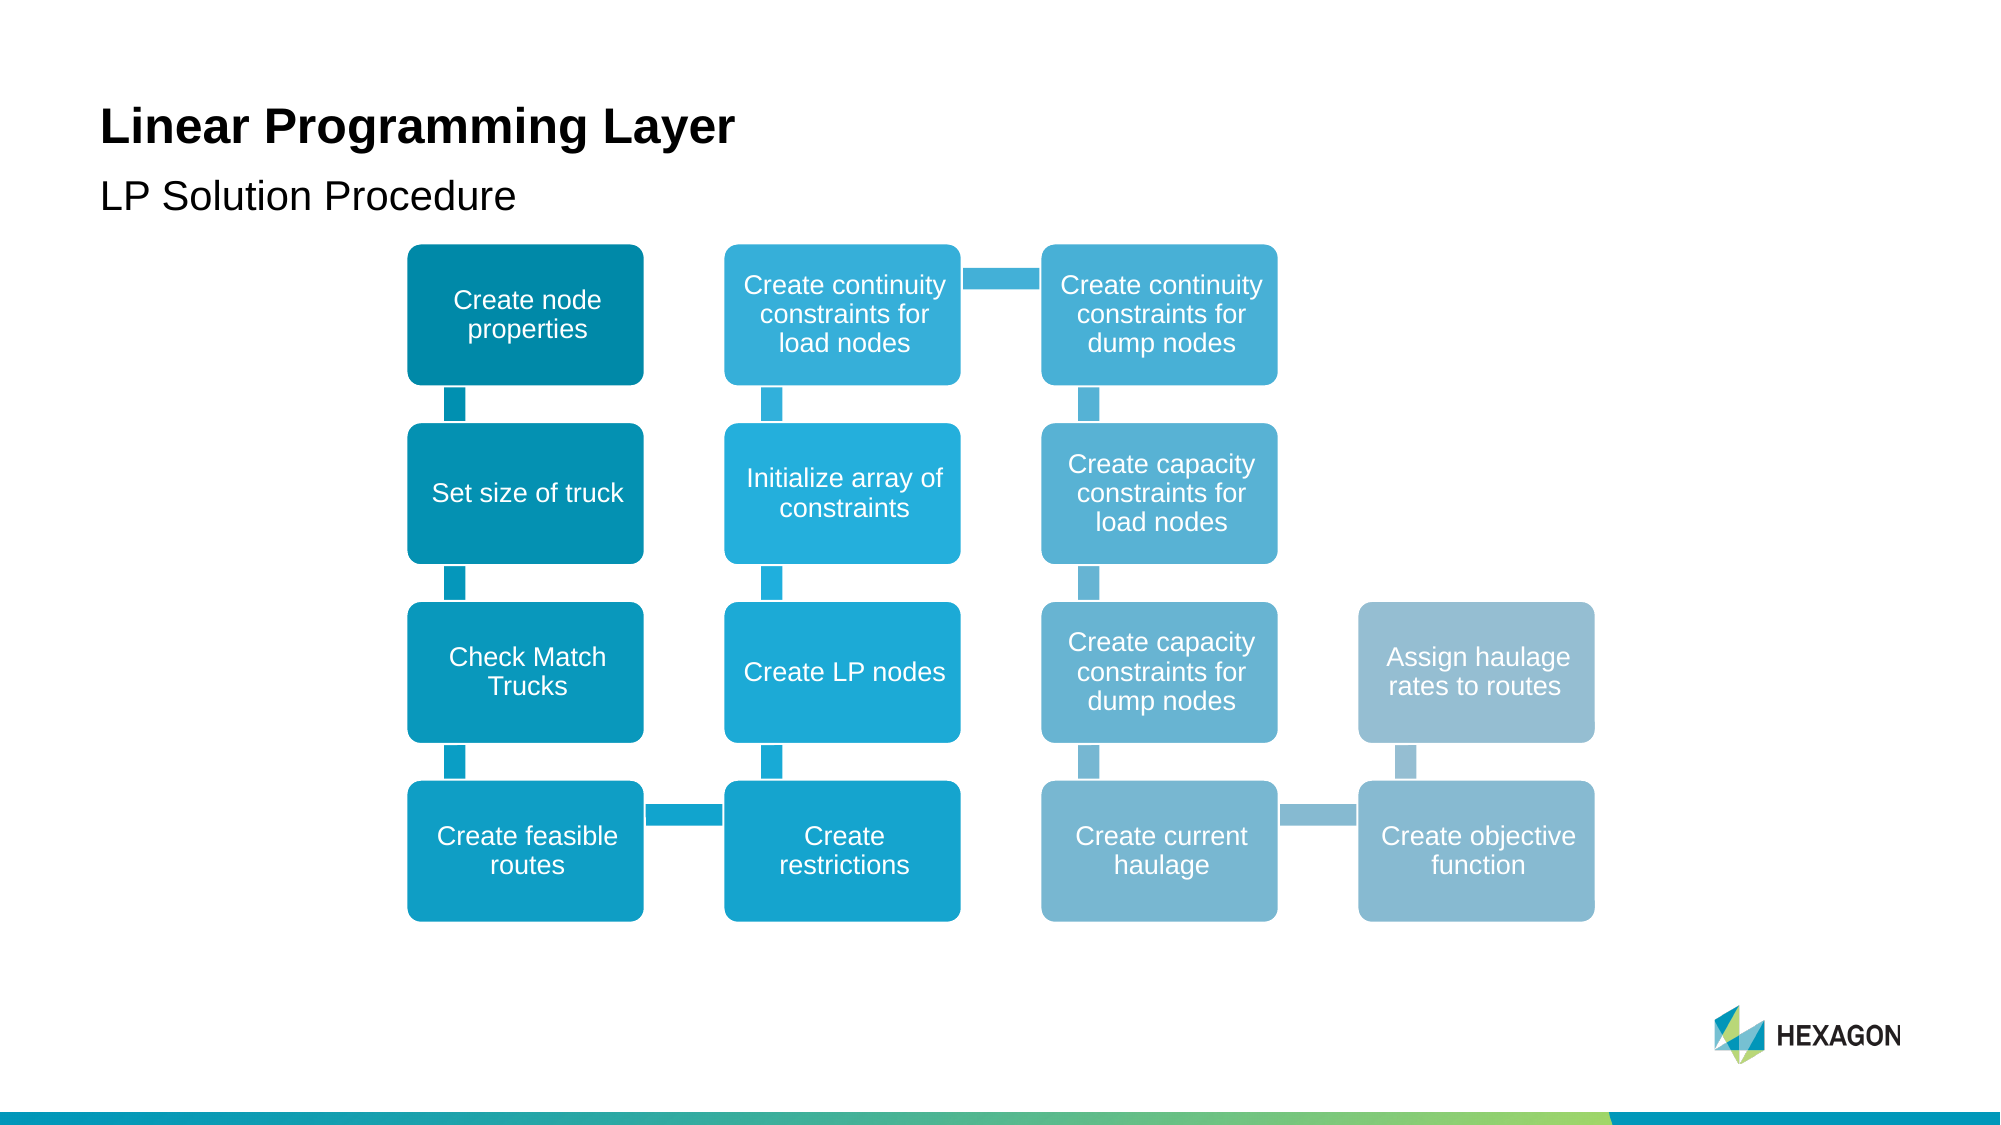

# Linear Programming Layer
LP Solution Procedure
Create node properties
Set size of truck
Check Match Trucks
Create feasible routes
Create restrictions
Create LP nodes
Initialize array of constraints
Create continuity constraints for load nodes
Create continuity constraints for dump nodes
Create capacity constraints for load nodes
Create capacity constraints for dump nodes
Create current haulage
Create objective function
Assign haulage rates to routes